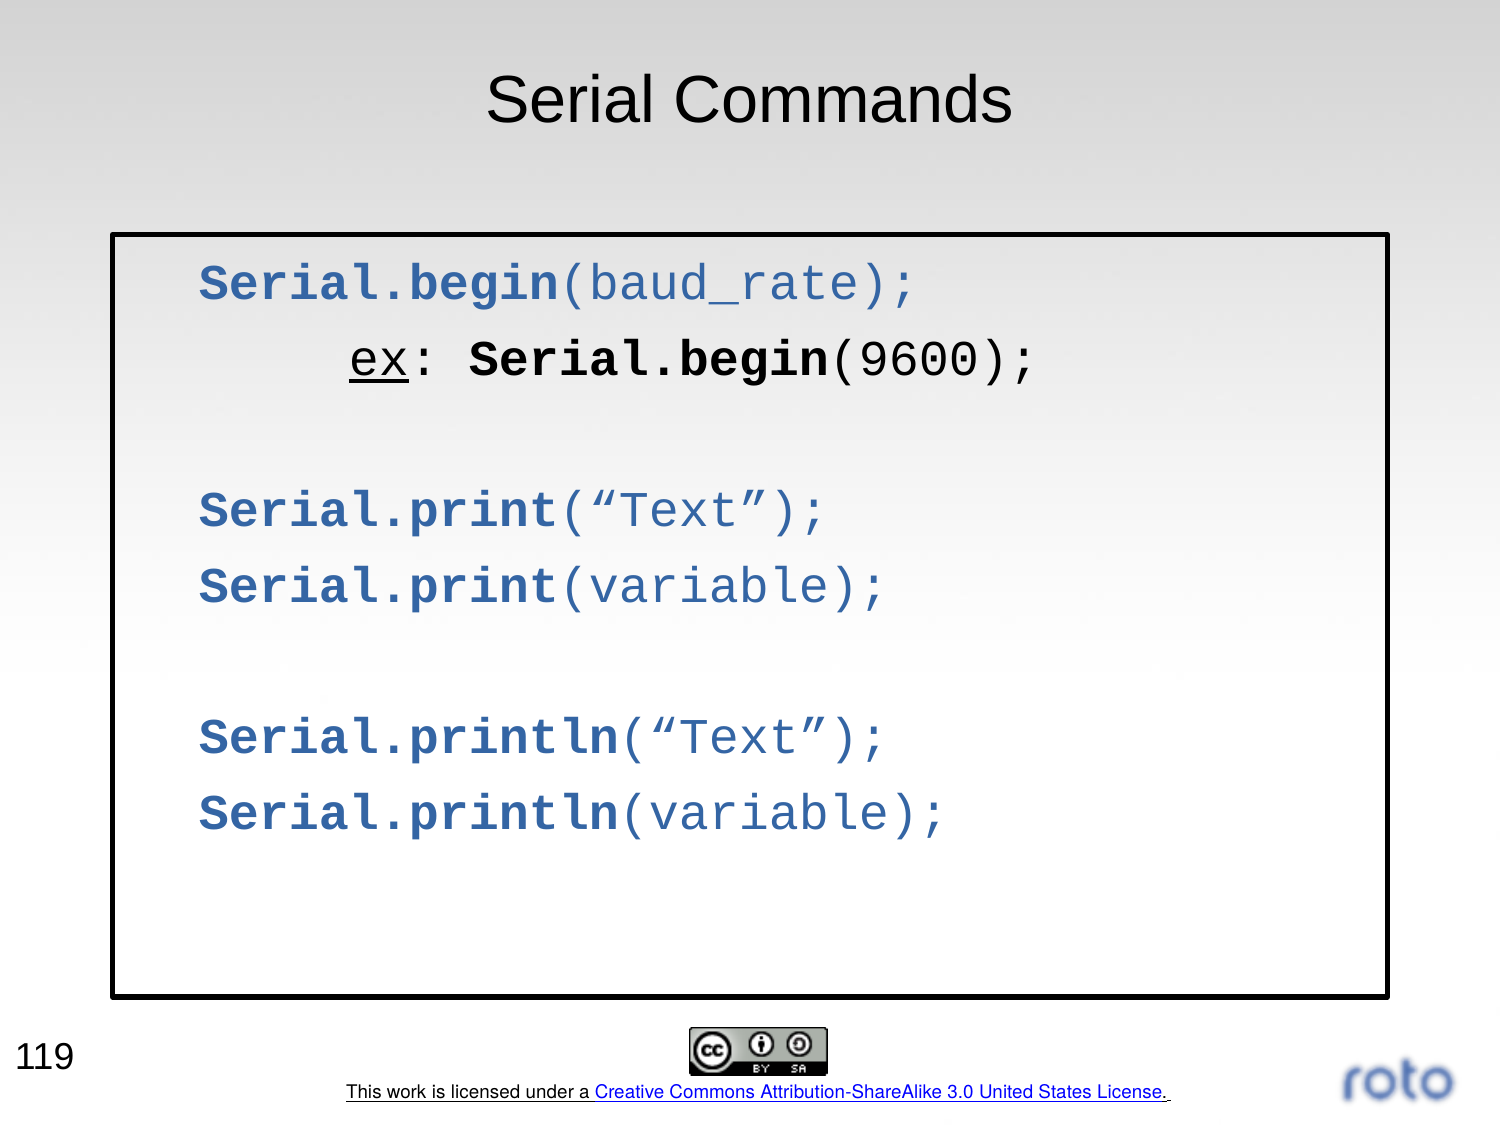

# Serial Commands
Serial.begin(baud_rate);
	ex: Serial.begin(9600);

Serial.print(“Text”);
Serial.print(variable);

Serial.println(“Text”);
Serial.println(variable);